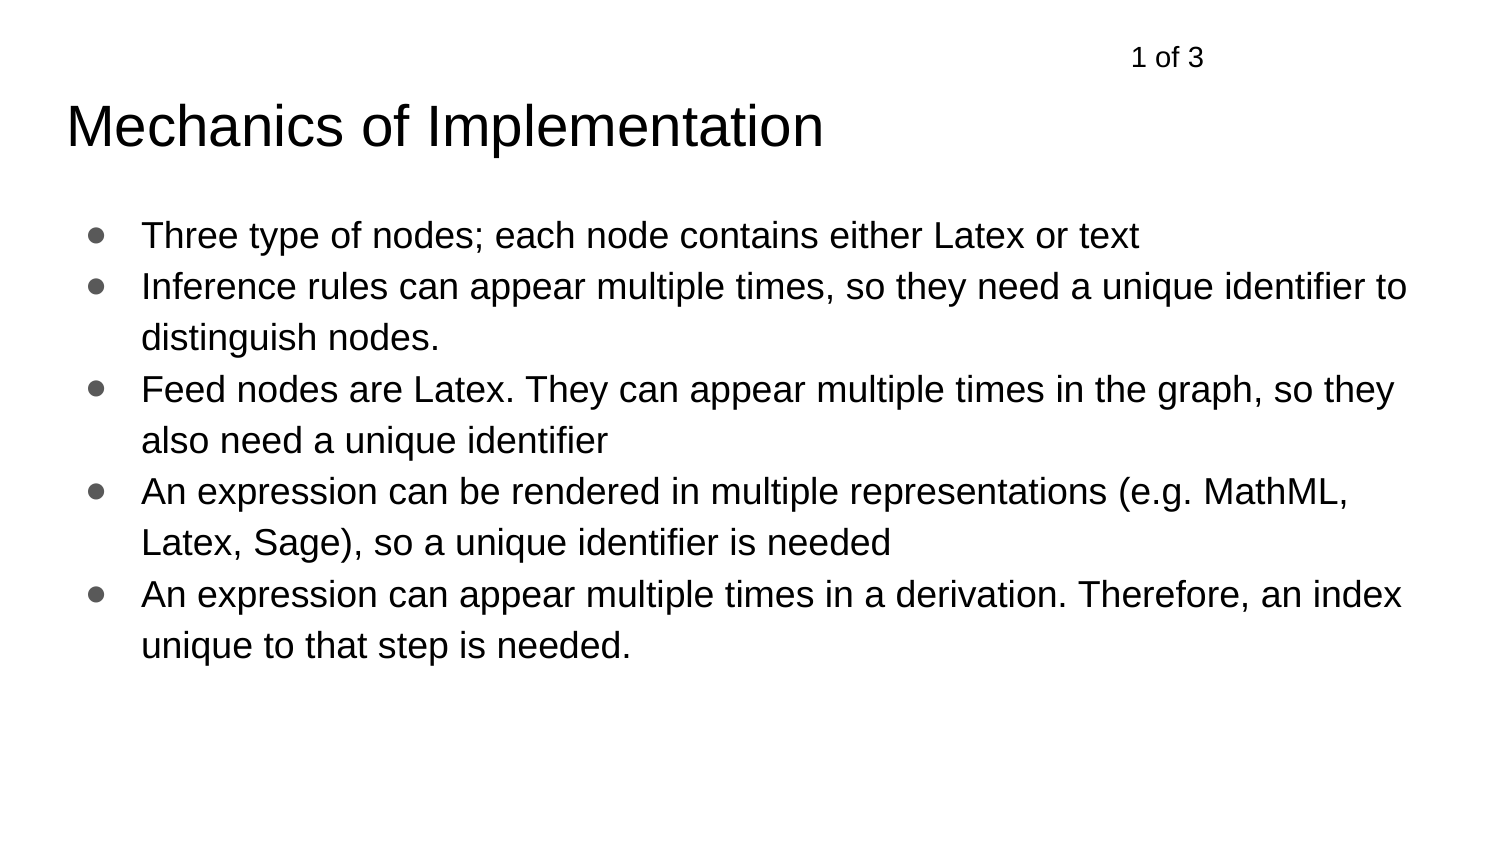

1 of 3
# Mechanics of Implementation
Three type of nodes; each node contains either Latex or text
Inference rules can appear multiple times, so they need a unique identifier to distinguish nodes.
Feed nodes are Latex. They can appear multiple times in the graph, so they also need a unique identifier
An expression can be rendered in multiple representations (e.g. MathML, Latex, Sage), so a unique identifier is needed
An expression can appear multiple times in a derivation. Therefore, an index unique to that step is needed.